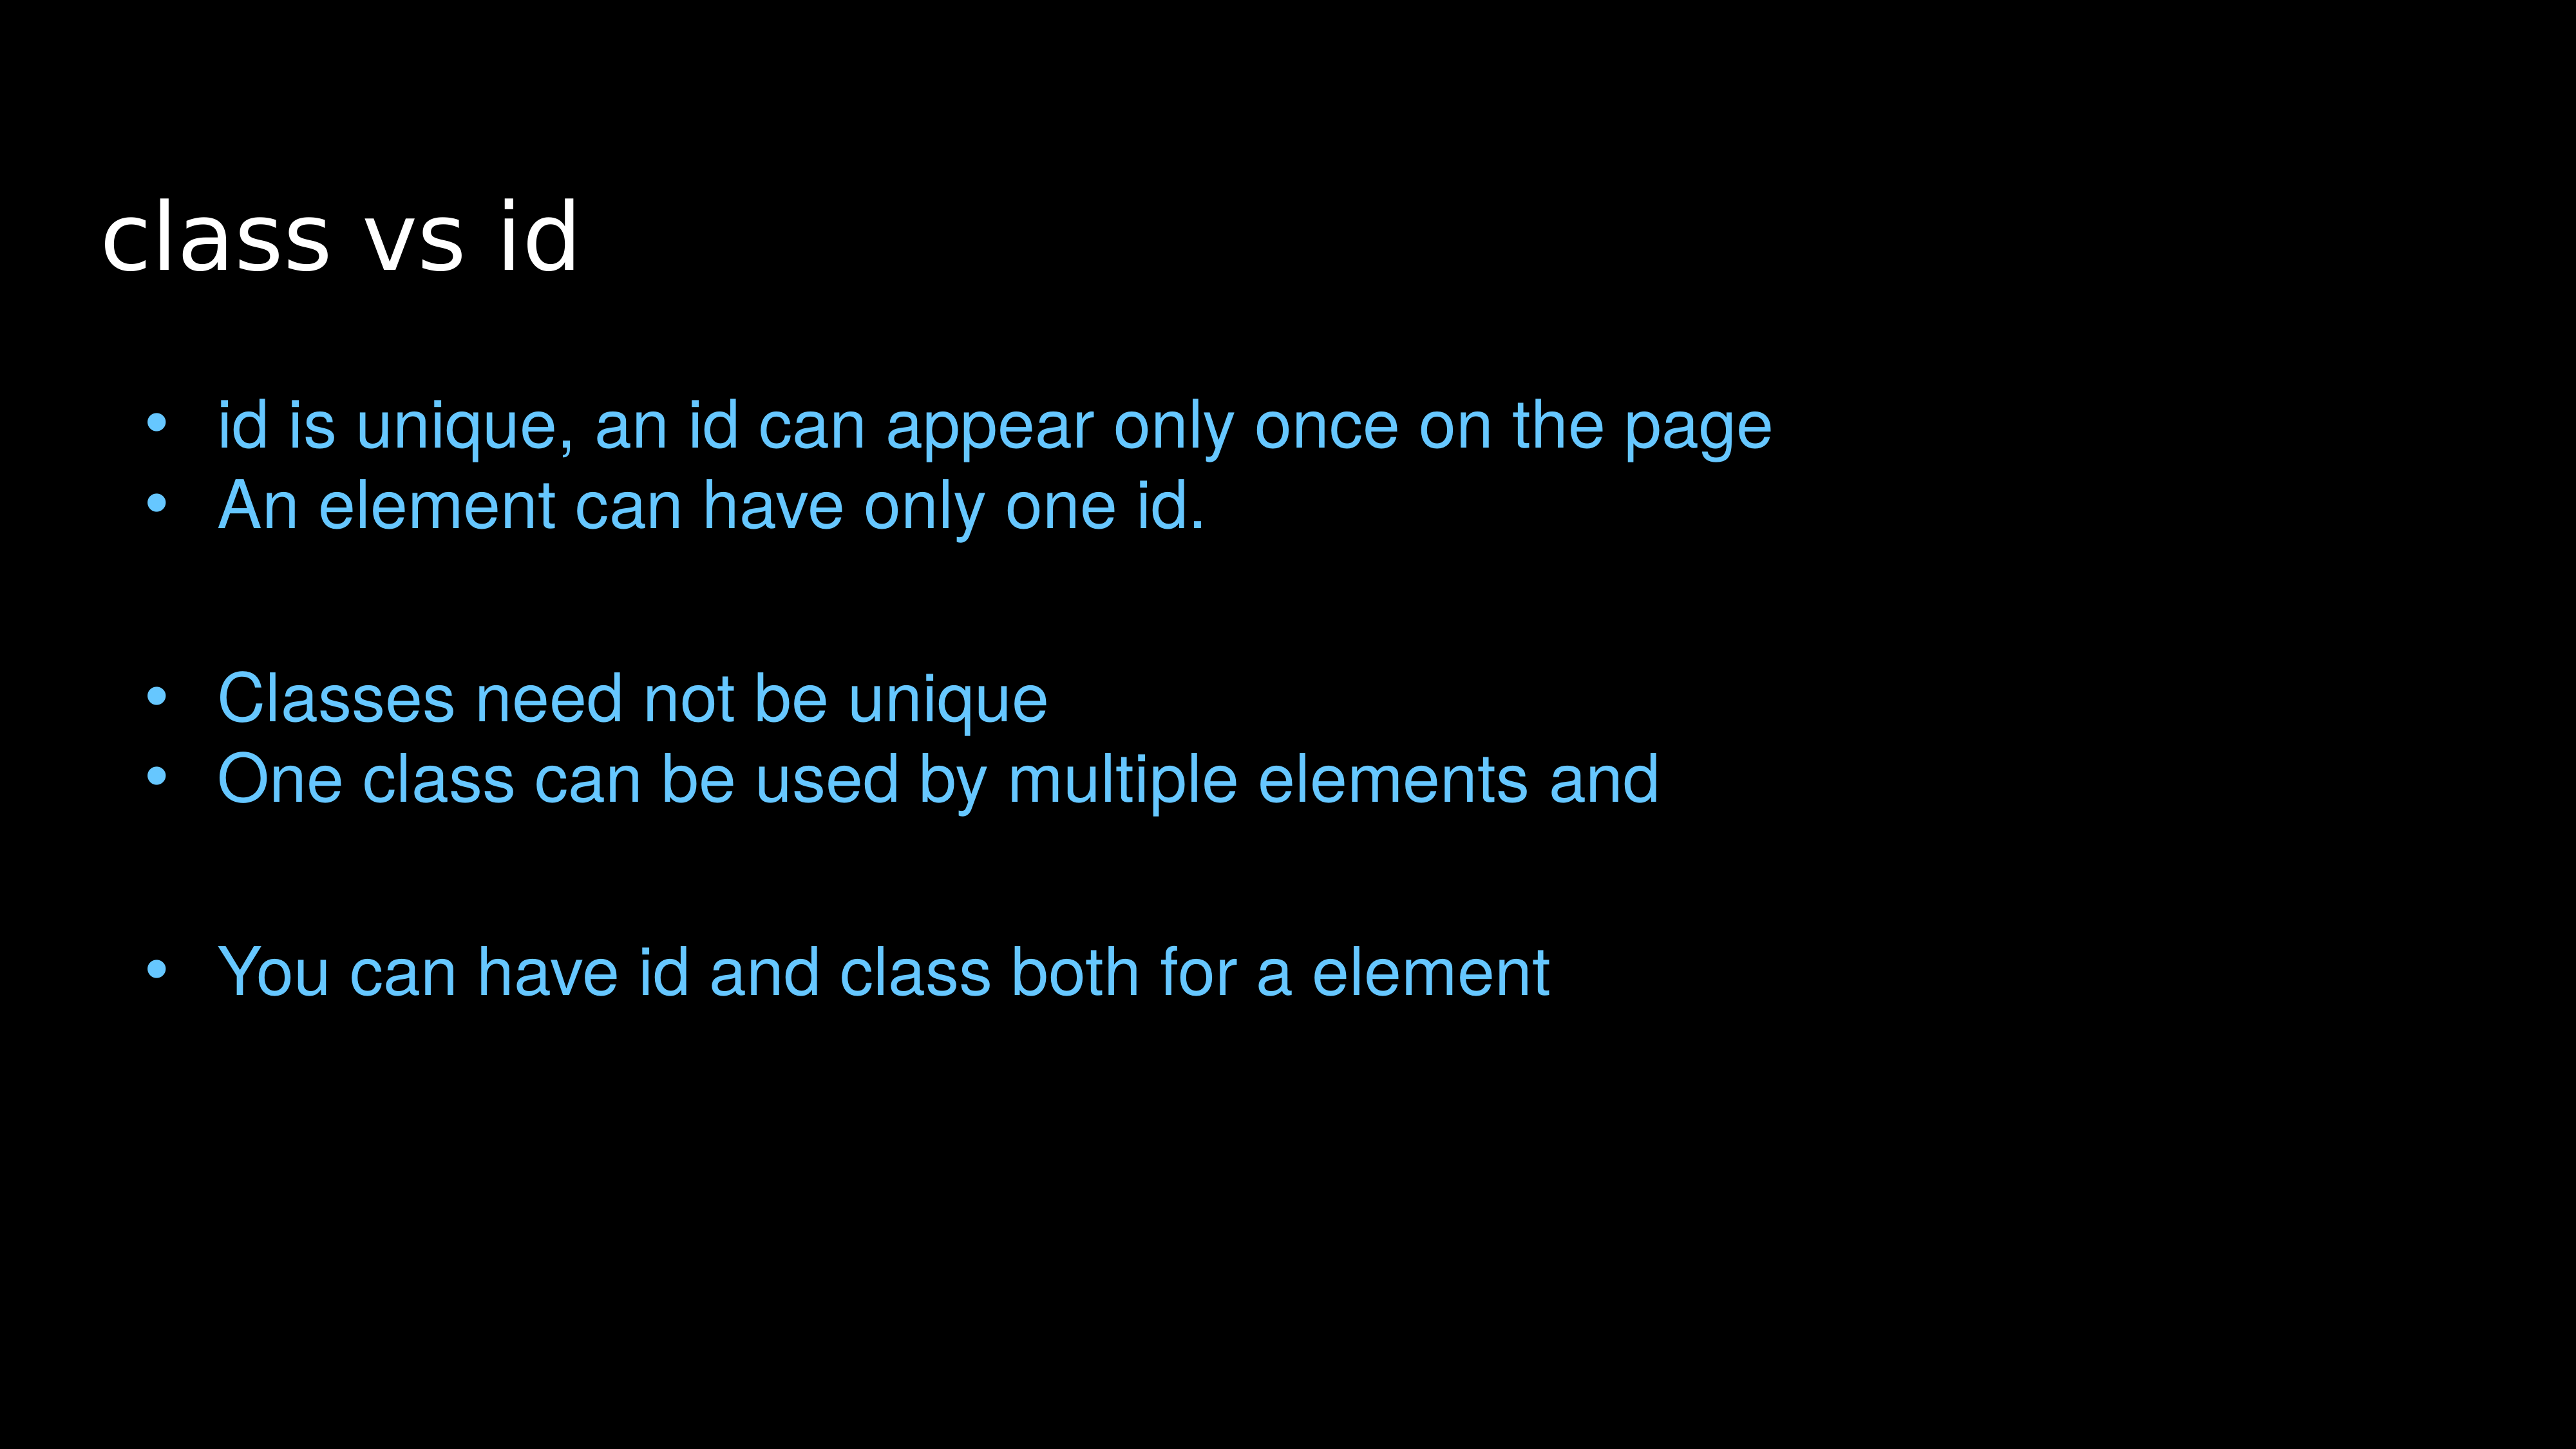

class vs id
id is unique, an id can appear only once on the page
An element can have only one id.

Classes need not be unique
One class can be used by multiple elements and

You can have id and class both for a element